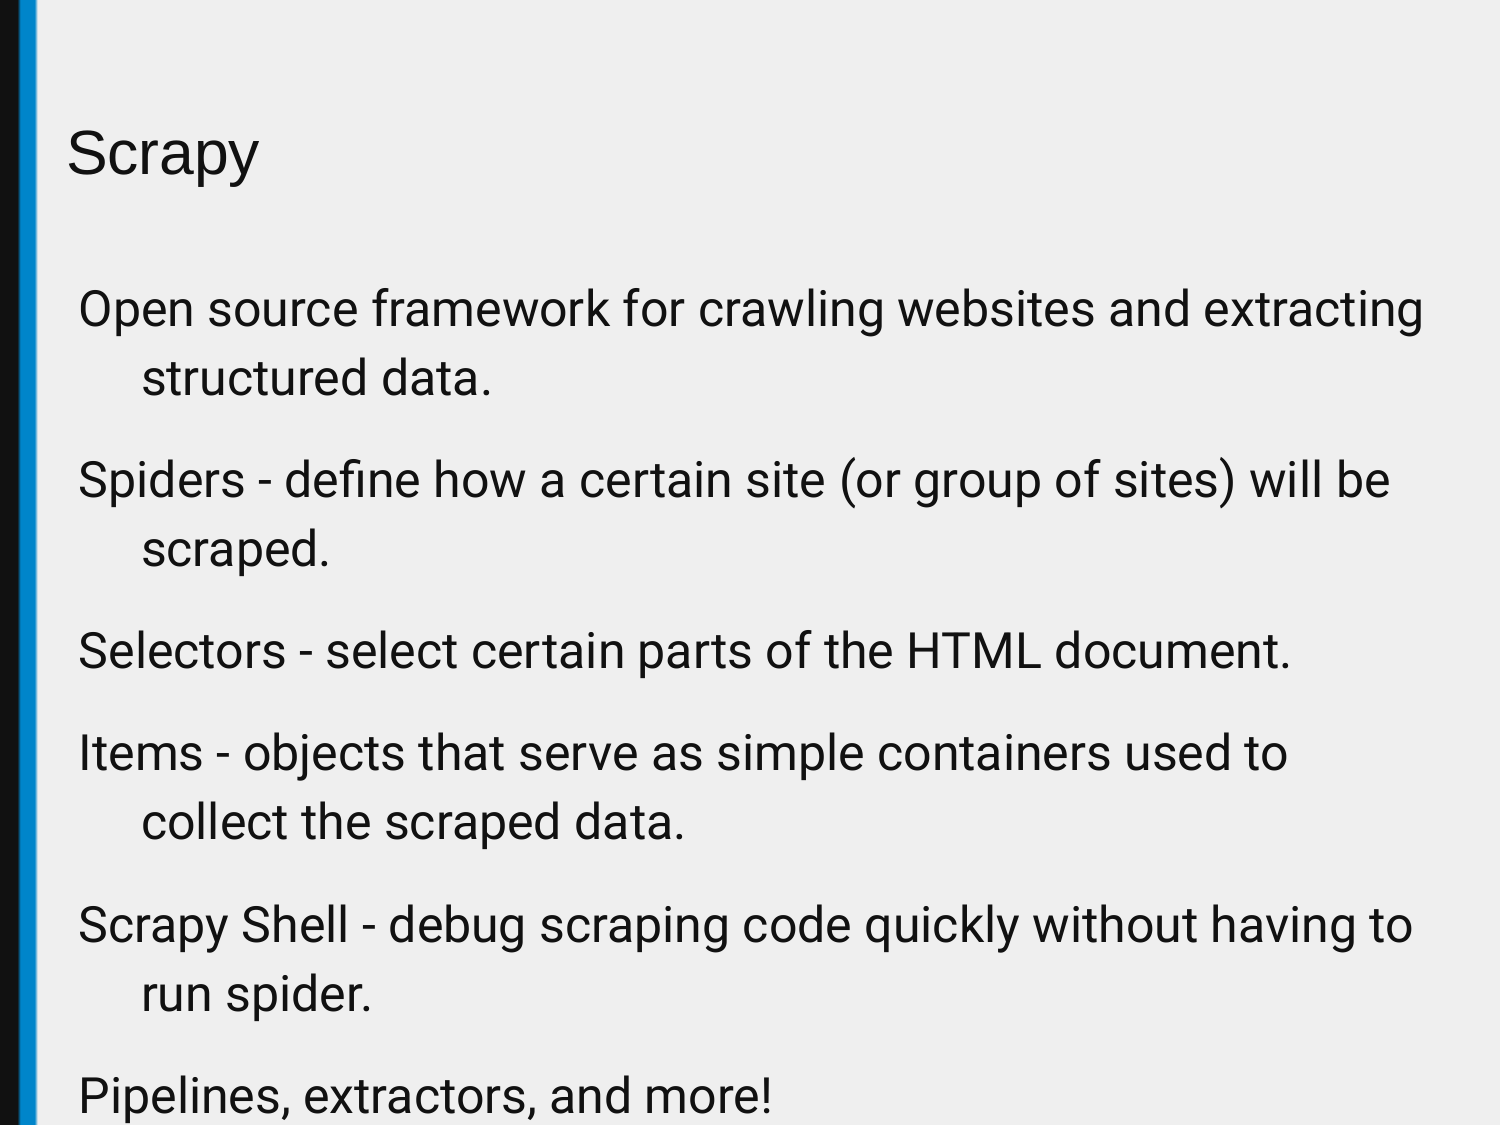

# Scrapy
Open source framework for crawling websites and extracting structured data.
Spiders - define how a certain site (or group of sites) will be scraped.
Selectors - select certain parts of the HTML document.
Items - objects that serve as simple containers used to collect the scraped data.
Scrapy Shell - debug scraping code quickly without having to run spider.
Pipelines, extractors, and more!